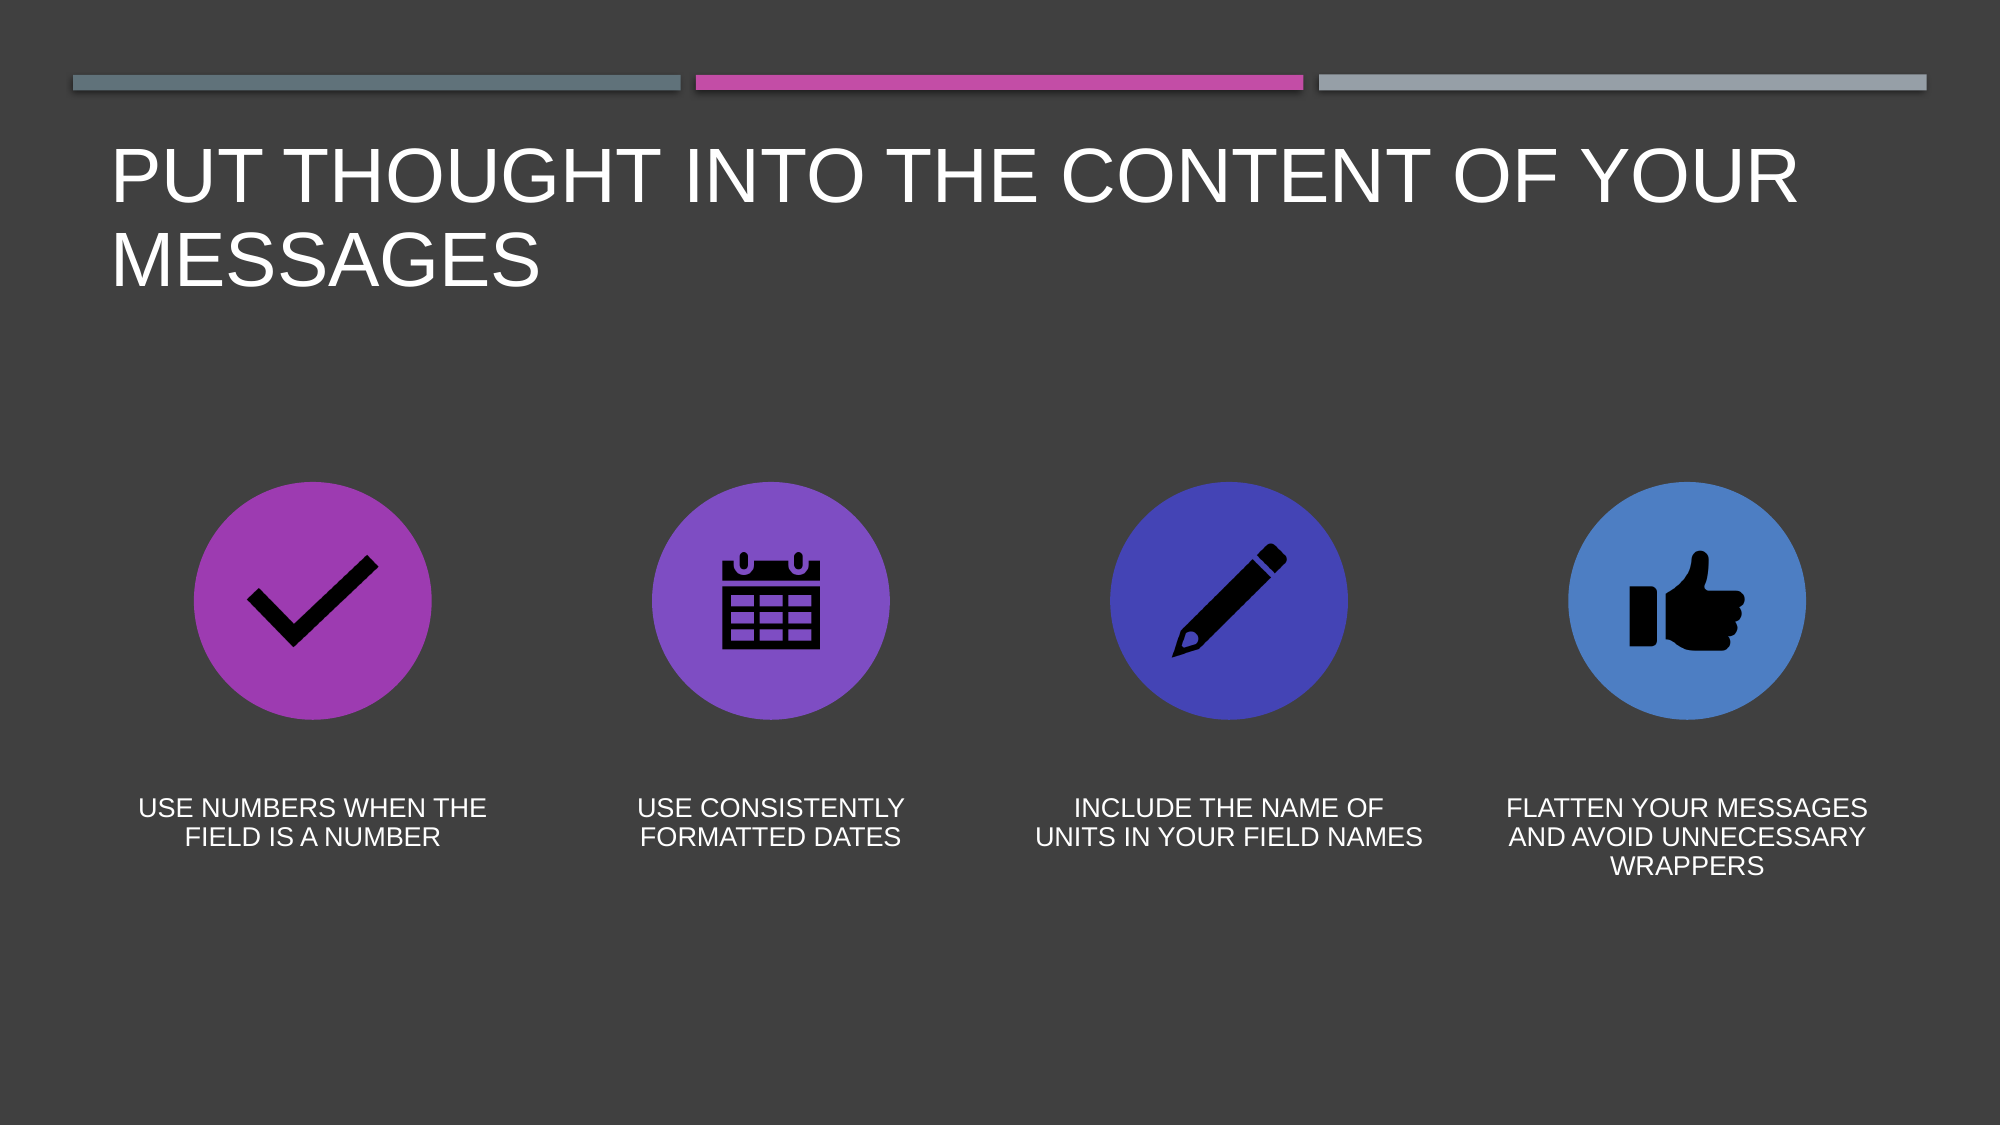

# Put thought into the content of your messages
Use numbers when the field is a number
Use consistently formatted dates
Include the name of units in your field names
Flatten your messages and avoid unnecessary wrappers